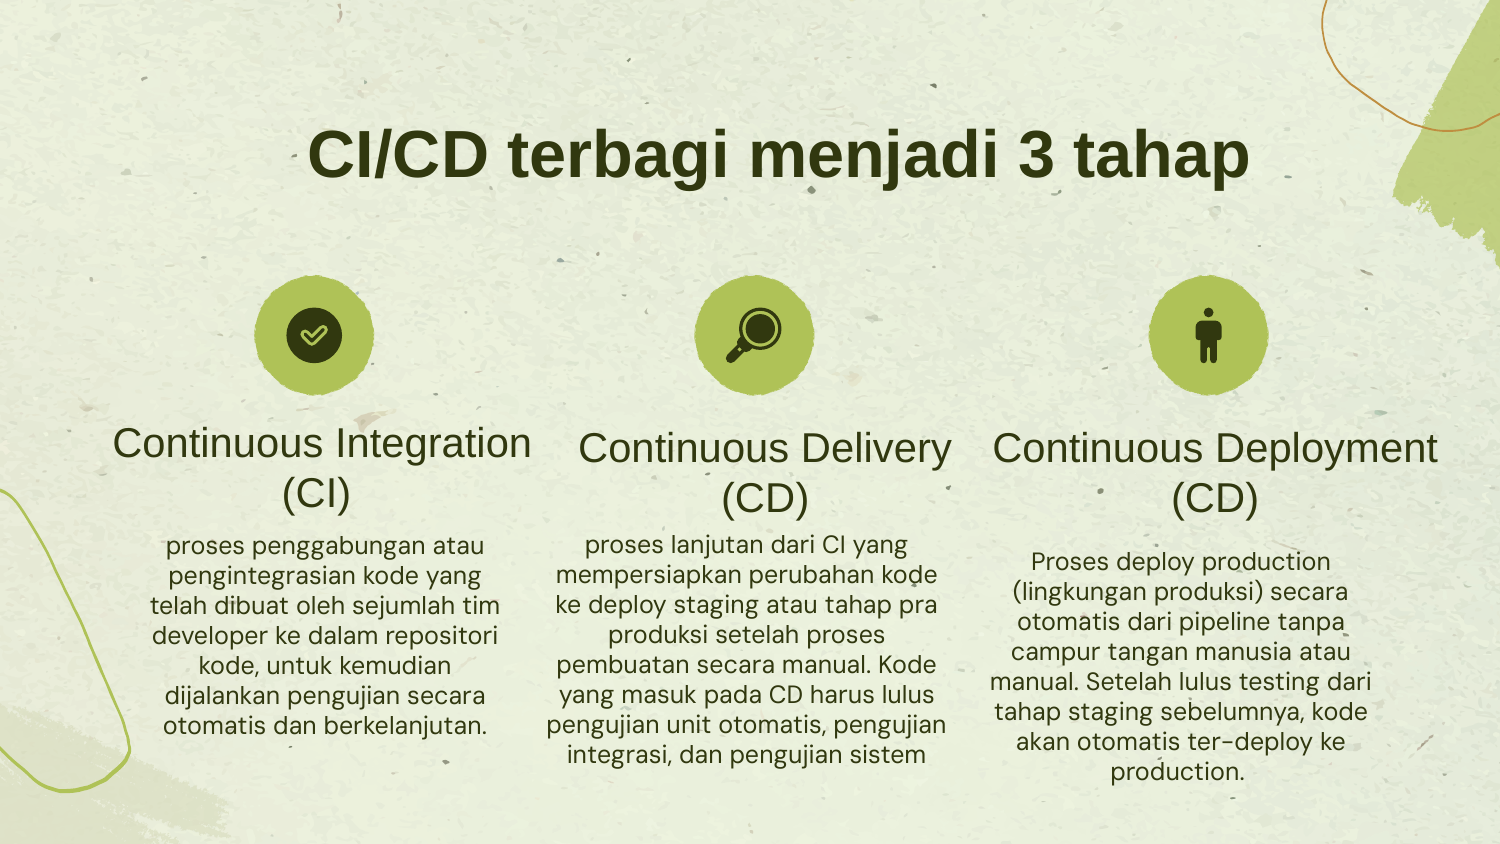

# CI/CD terbagi menjadi 3 tahap

Continuous Integration (CI)
Continuous Delivery (CD)
Continuous Deployment (CD)
proses lanjutan dari CI yang mempersiapkan perubahan kode ke deploy staging atau tahap pra produksi setelah proses pembuatan secara manual. Kode yang masuk pada CD harus lulus pengujian unit otomatis, pengujian integrasi, dan pengujian sistem
proses penggabungan atau pengintegrasian kode yang telah dibuat oleh sejumlah tim developer ke dalam repositori kode, untuk kemudian dijalankan pengujian secara otomatis dan berkelanjutan.
Proses deploy production (lingkungan produksi) secara otomatis dari pipeline tanpa campur tangan manusia atau manual. Setelah lulus testing dari tahap staging sebelumnya, kode akan otomatis ter-deploy ke production.